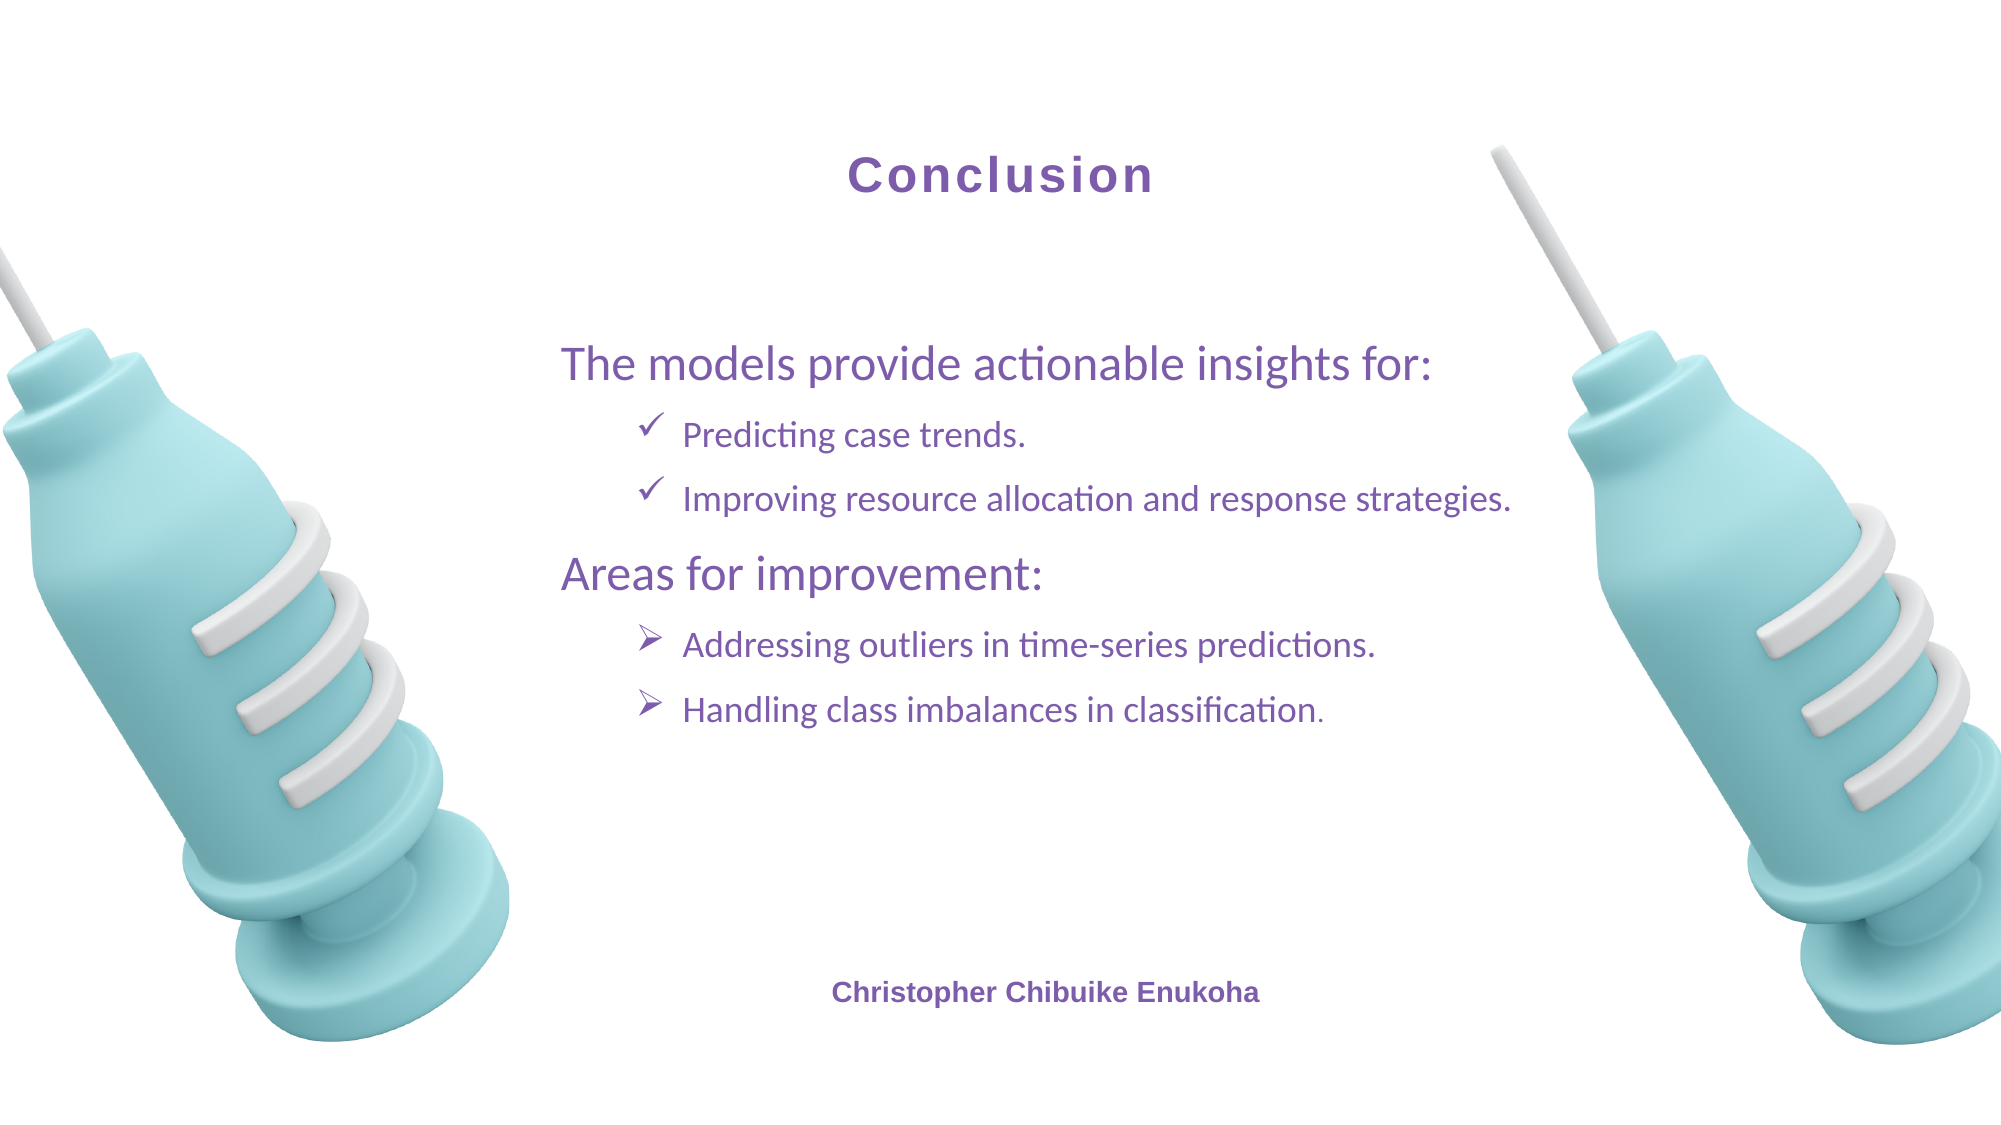

Conclusion

The models provide actionable insights for:
Predicting case trends.
Improving resource allocation and response strategies.
Areas for improvement:
Addressing outliers in time-series predictions.
Handling class imbalances in classification.

Christopher Chibuike Enukoha